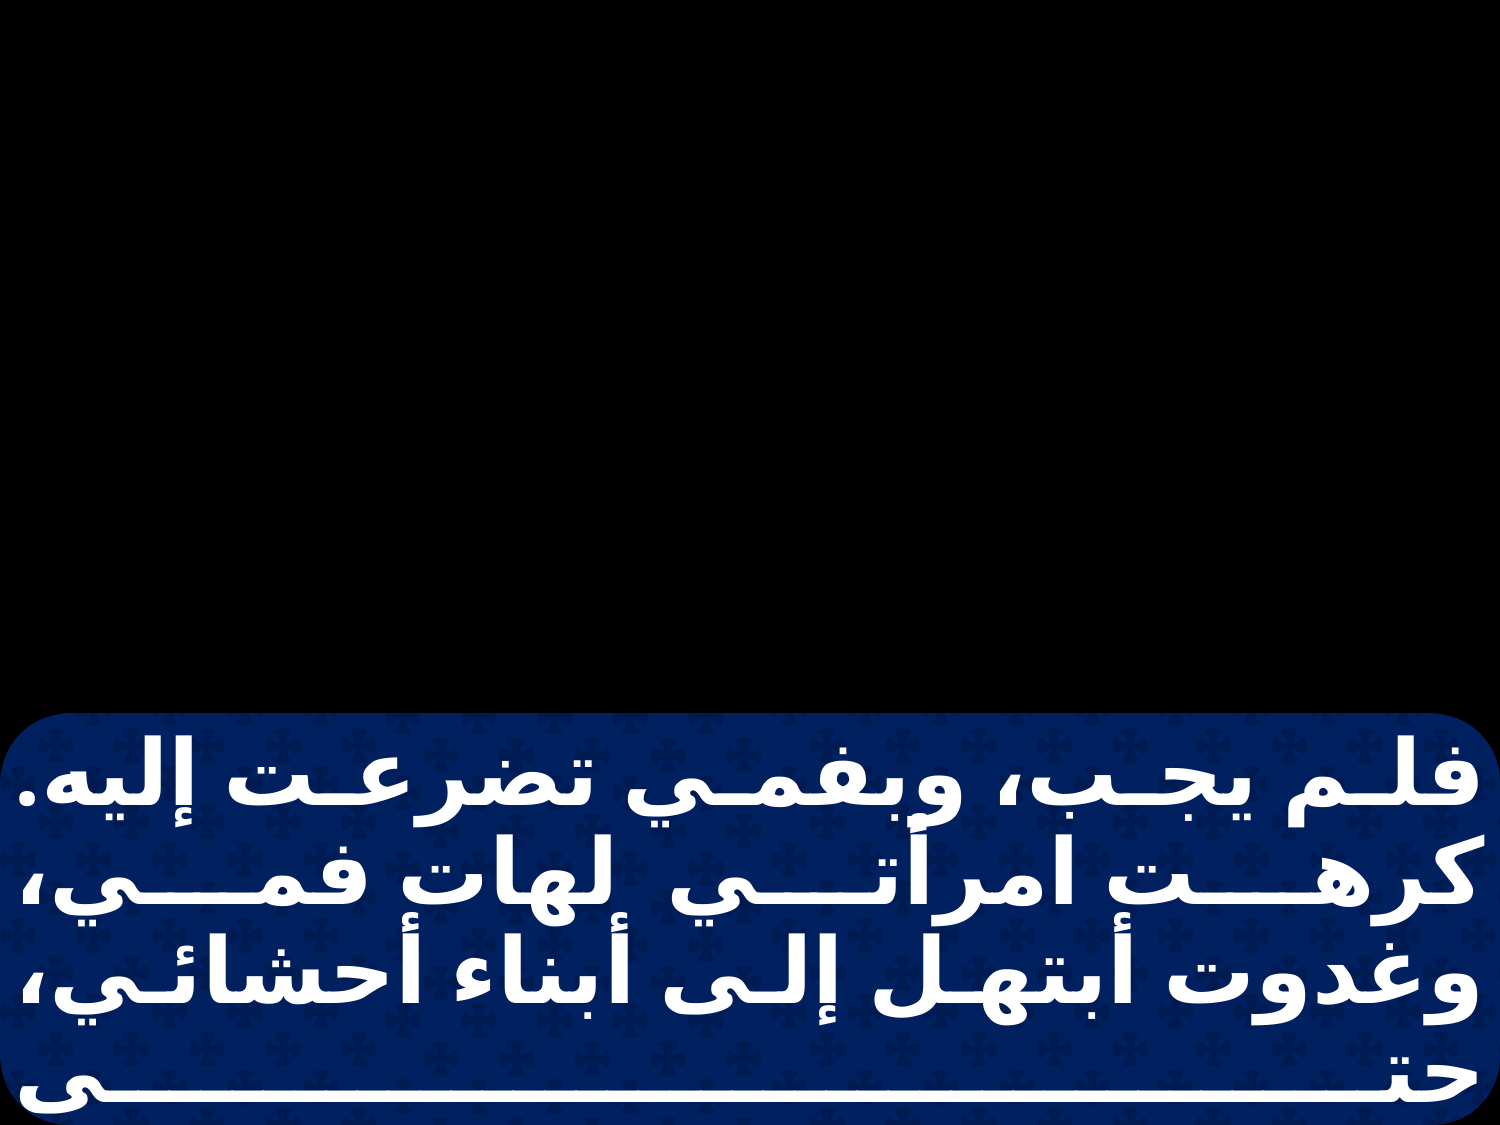

فلم يجب، وبفمي تضرعت إليه. كرهت امرأتي  لهات فمي، وغدوت أبتهل إلى أبناء أحشائي، حتى